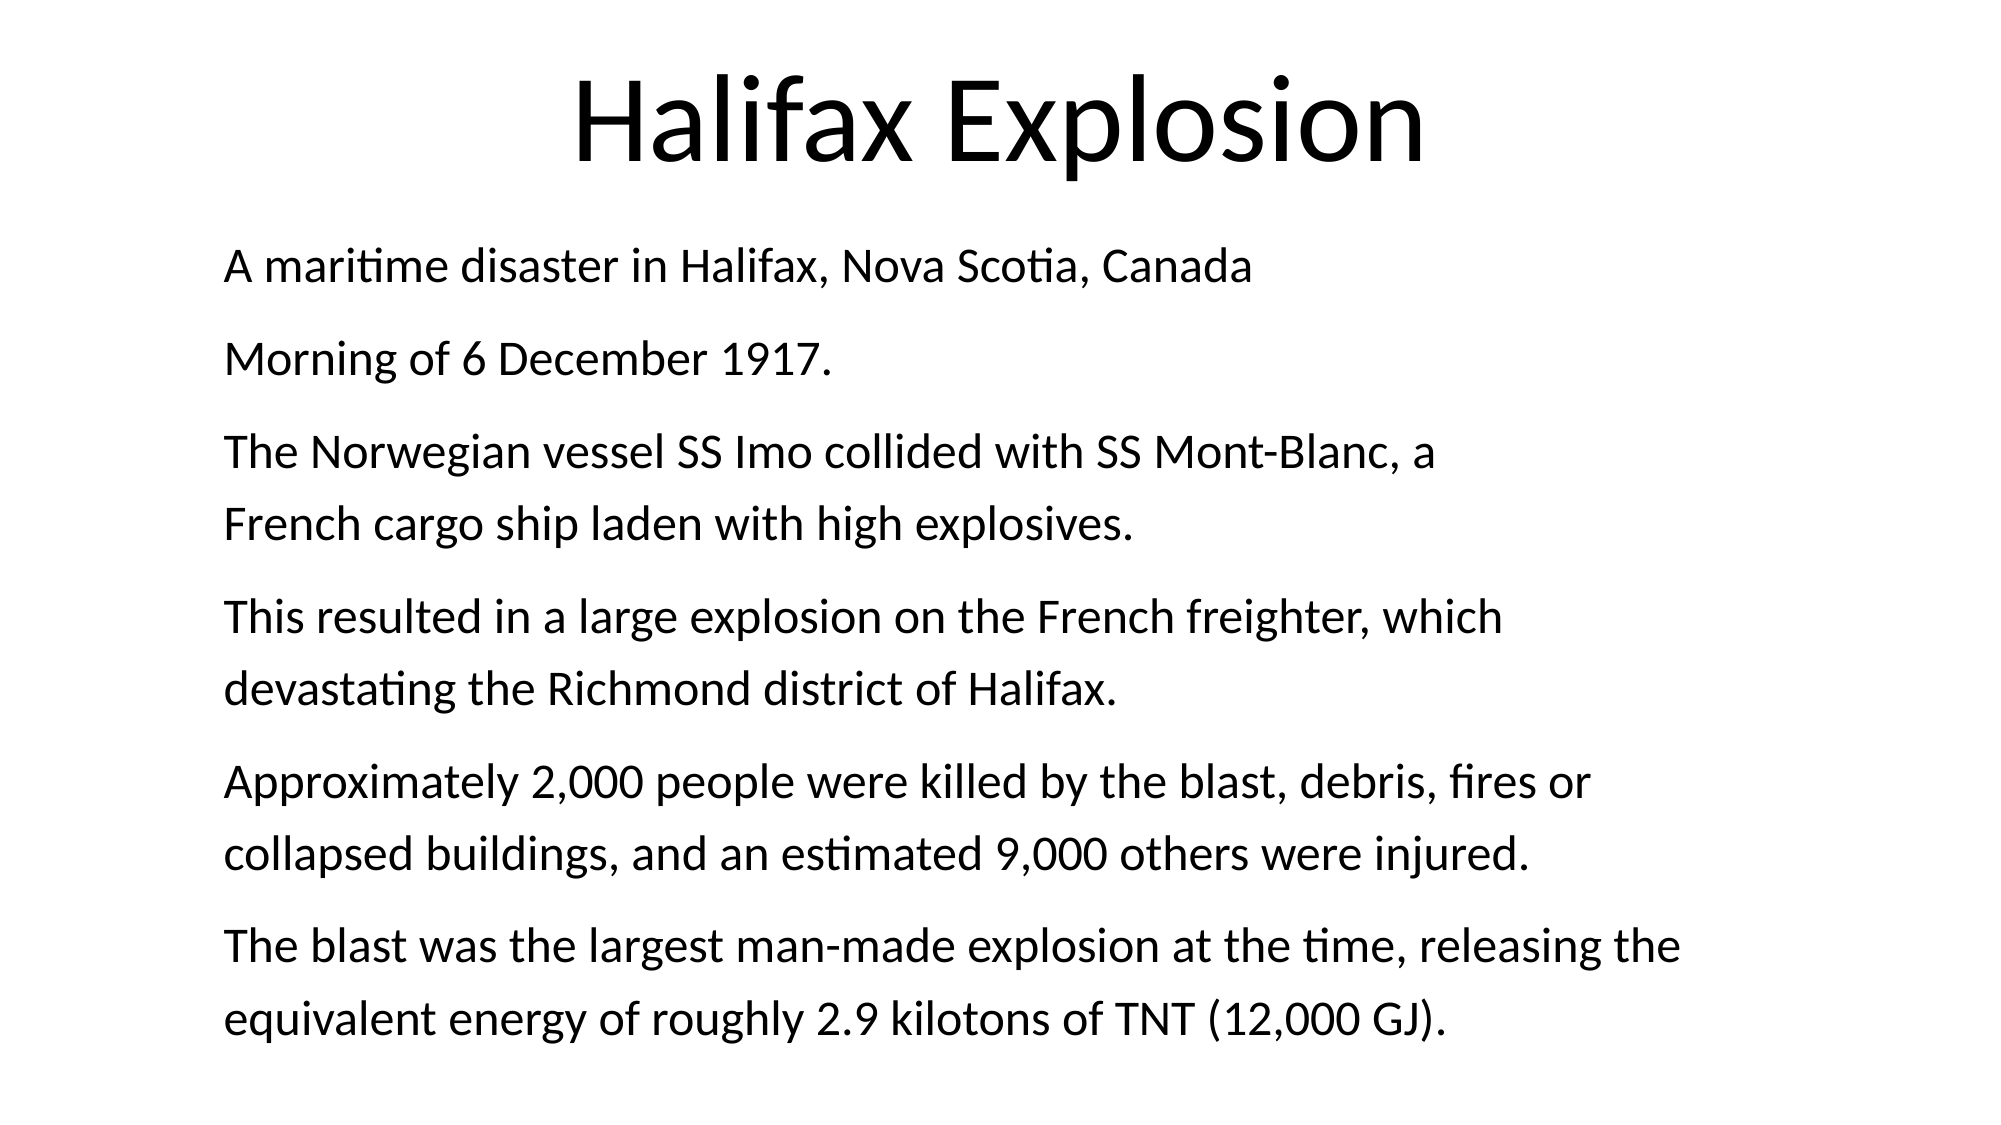

# Halifax Explosion
A maritime disaster in Halifax, Nova Scotia, Canada
Morning of 6 December 1917.
The Norwegian vessel SS Imo collided with SS Mont-Blanc, a French cargo ship laden with high explosives.
This resulted in a large explosion on the French freighter, which devastating the Richmond district of Halifax.
Approximately 2,000 people were killed by the blast, debris, fires or collapsed buildings, and an estimated 9,000 others were injured.
The blast was the largest man-made explosion at the time, releasing the equivalent energy of roughly 2.9 kilotons of TNT (12,000 GJ).